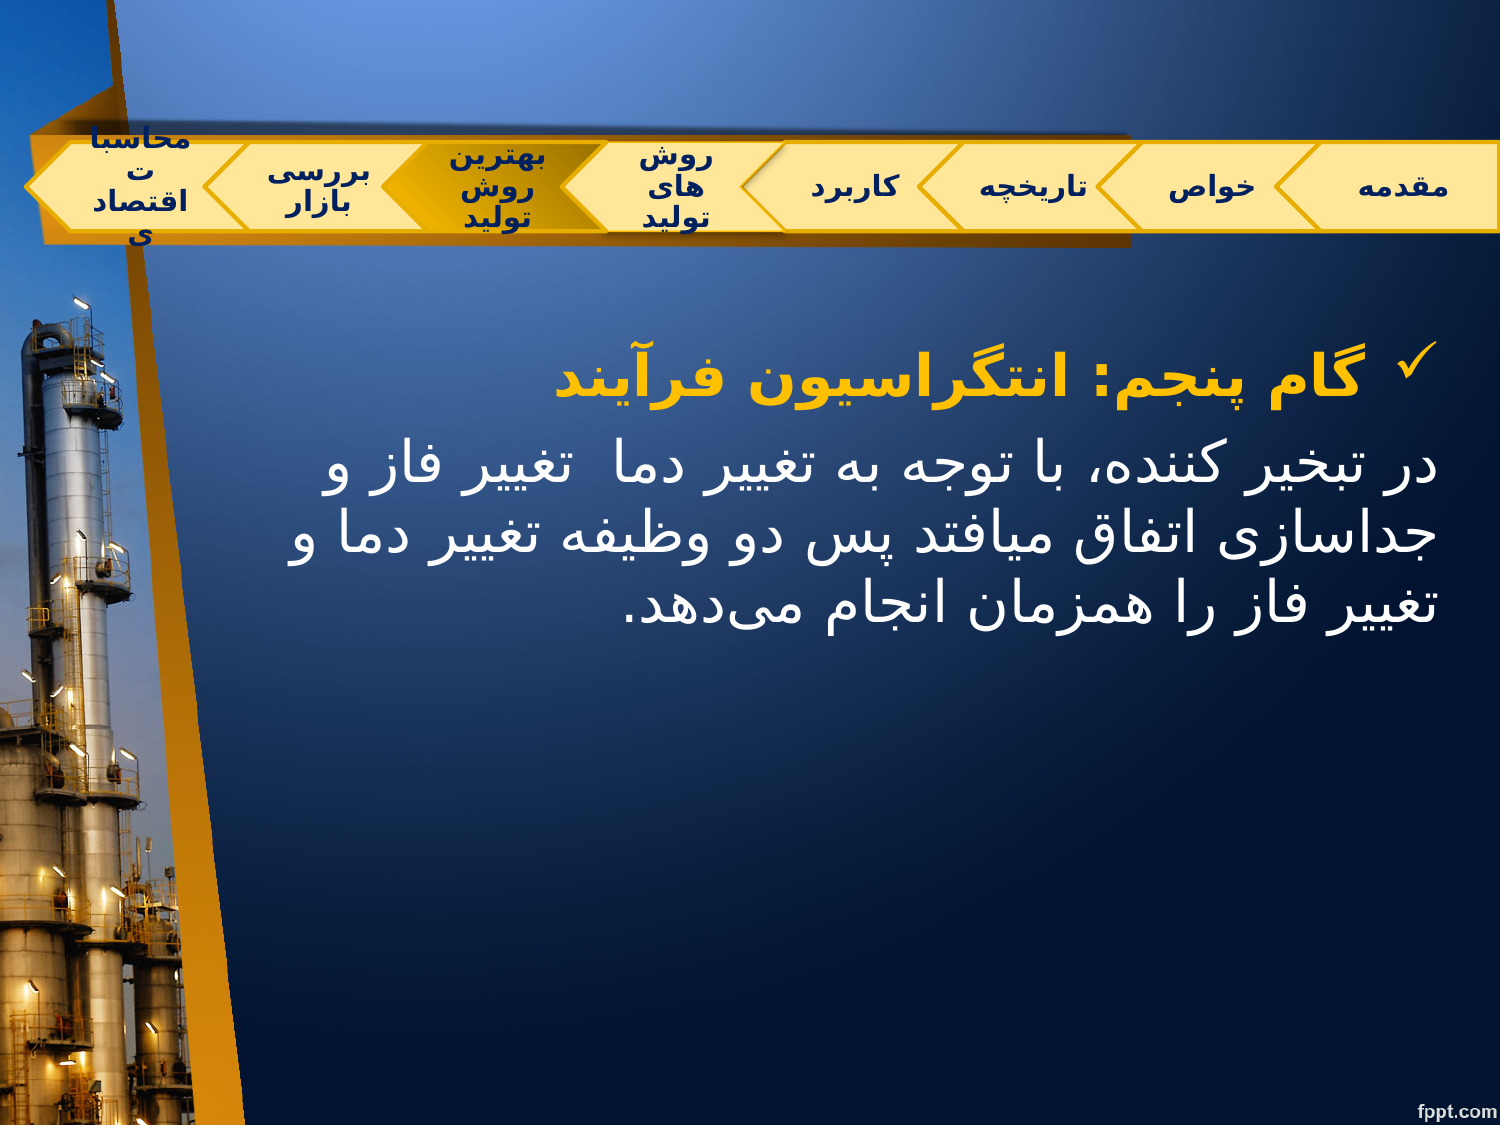

مقدمه
خواص
تاریخچه
کاربرد
روش های تولید
بهترین روش تولید
بررسی بازار
محاسبات اقتصادی
گام پنجم: انتگراسیون فرآیند
در تبخیر کننده، با توجه به تغییر دما  تغییر فاز و جداسازی اتفاق میافتد پس دو وظیفه تغییر دما و تغییر فاز را همزمان انجام می‌دهد.